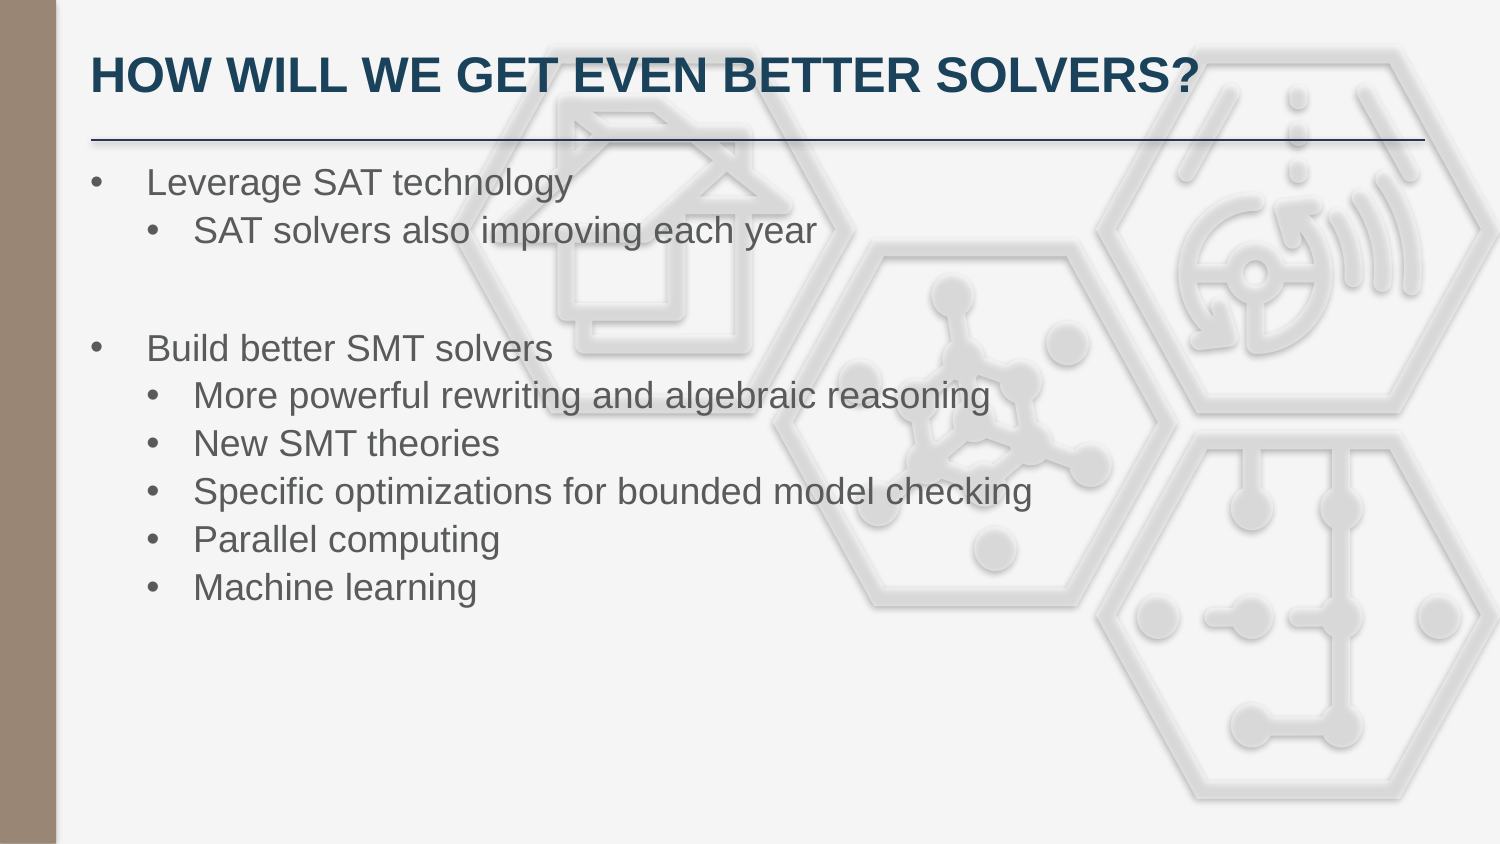

# How will we get even better solvers?
Leverage SAT technology
SAT solvers also improving each year

Build better SMT solvers
More powerful rewriting and algebraic reasoning
New SMT theories
Specific optimizations for bounded model checking
Parallel computing
Machine learning